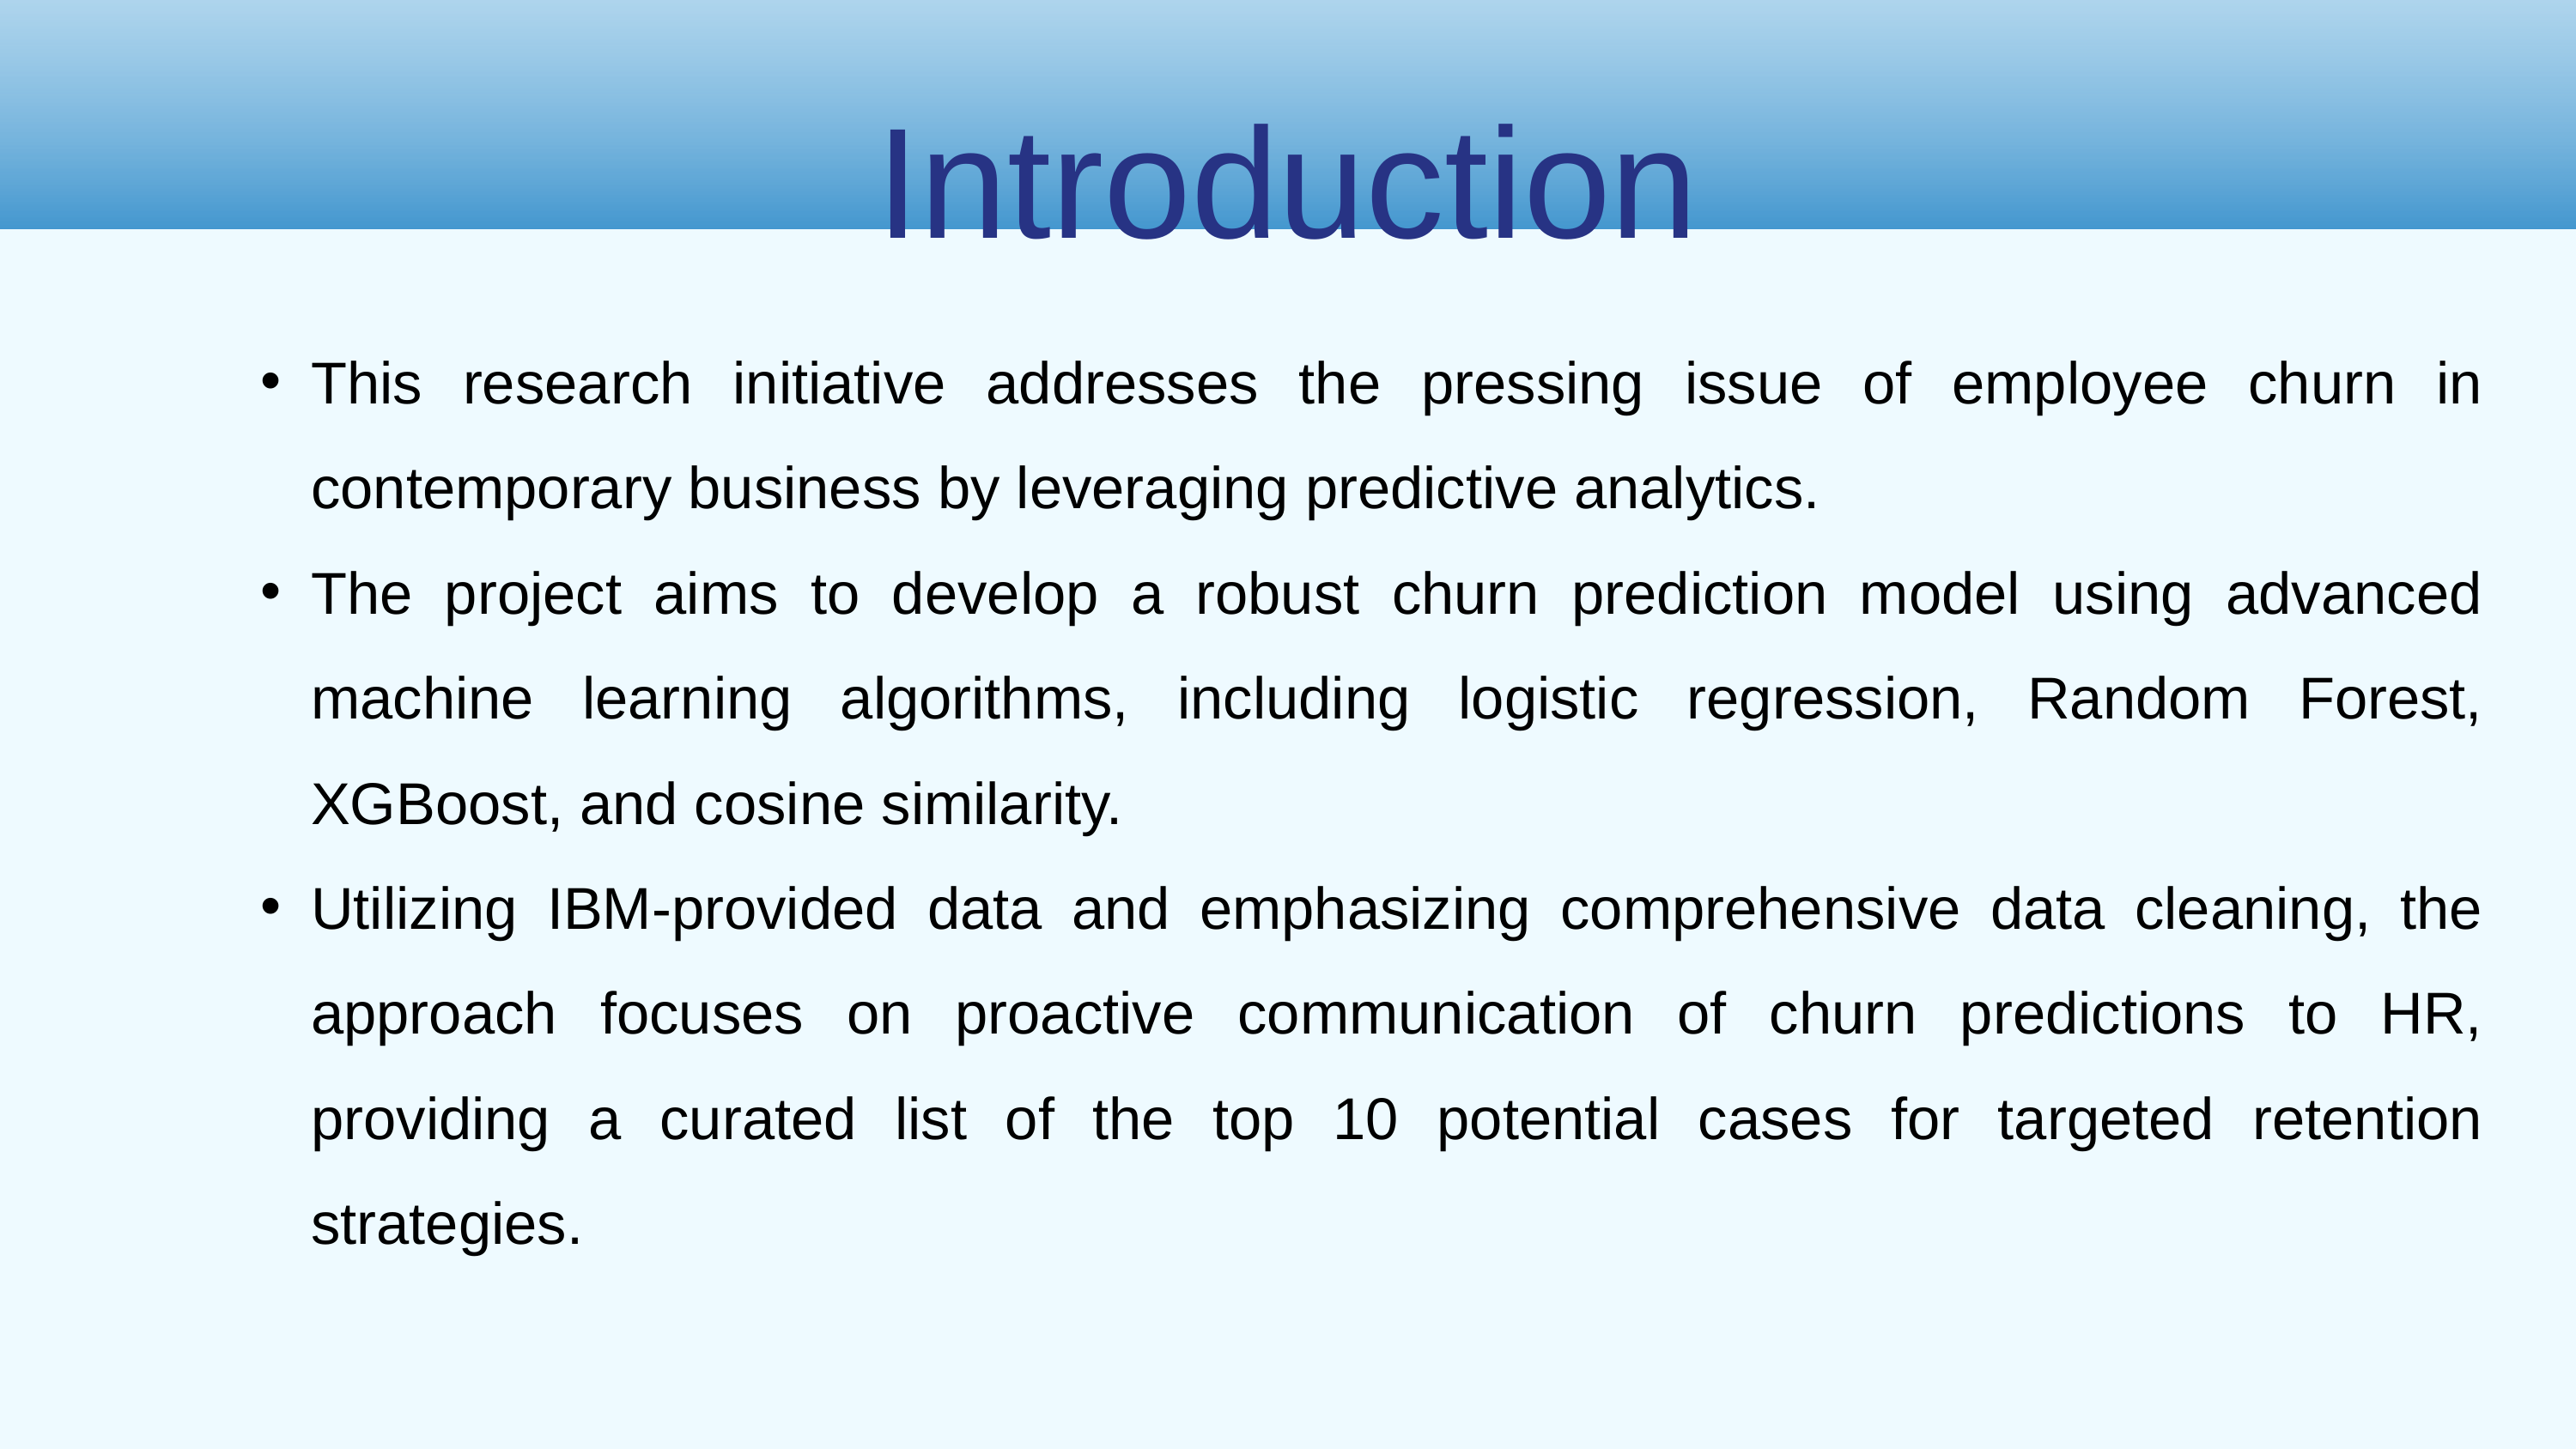

Introduction
This research initiative addresses the pressing issue of employee churn in contemporary business by leveraging predictive analytics.
The project aims to develop a robust churn prediction model using advanced machine learning algorithms, including logistic regression, Random Forest, XGBoost, and cosine similarity.
Utilizing IBM-provided data and emphasizing comprehensive data cleaning, the approach focuses on proactive communication of churn predictions to HR, providing a curated list of the top 10 potential cases for targeted retention strategies.